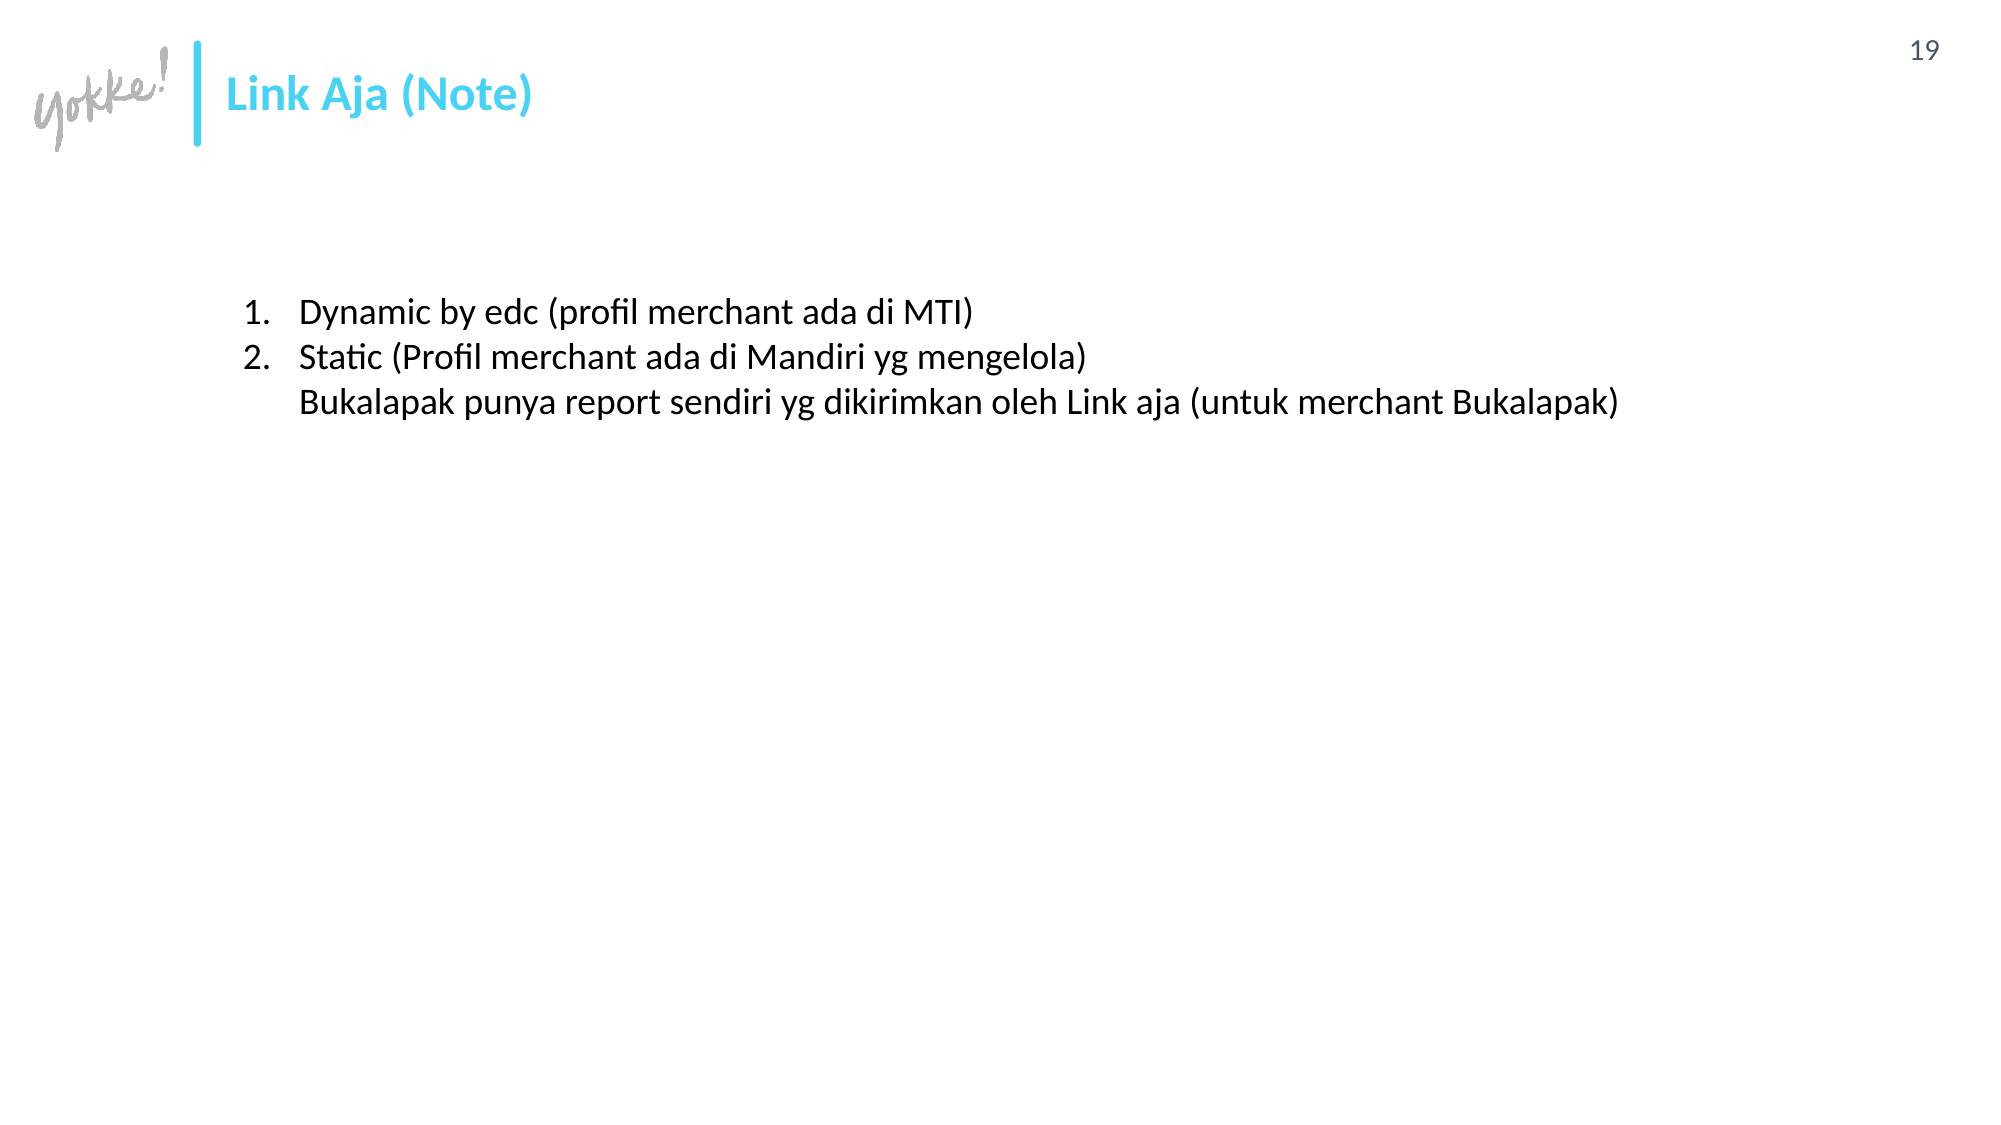

# Link Aja (Note)
Dynamic by edc (profil merchant ada di MTI)
Static (Profil merchant ada di Mandiri yg mengelola)
Bukalapak punya report sendiri yg dikirimkan oleh Link aja (untuk merchant Bukalapak)